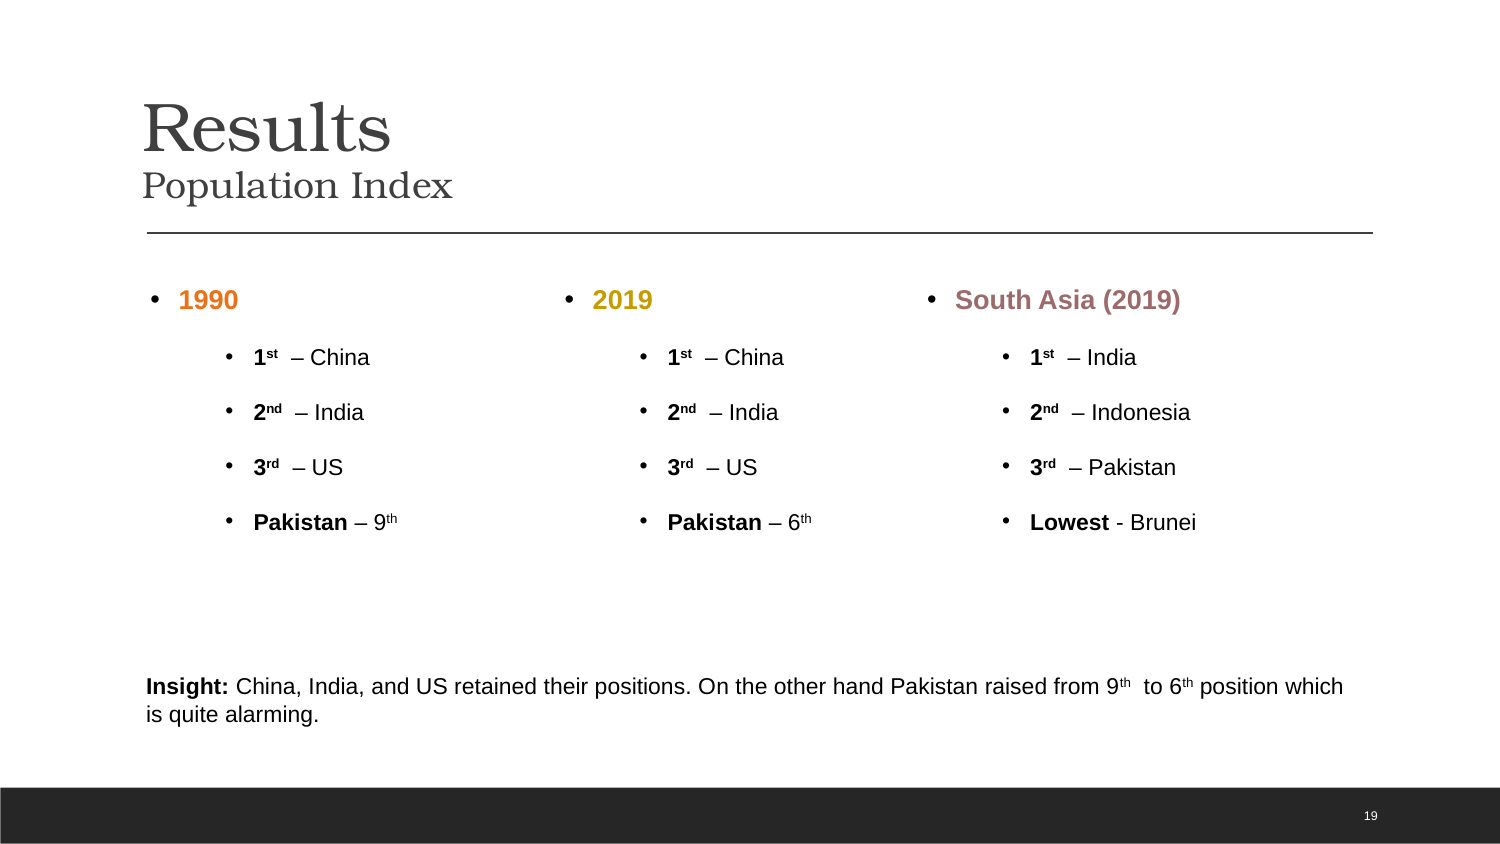

# Results Population Index
2019
1st  – China
2nd  – India
3rd  – US
Pakistan – 6th
South Asia (2019)
1st  – India
2nd  – Indonesia
3rd  – Pakistan
Lowest - Brunei
1990
1st  – China
2nd  – India
3rd  – US
Pakistan – 9th
Insight: China, India, and US retained their positions. On the other hand Pakistan raised from 9th  to 6th position which is quite alarming.
19